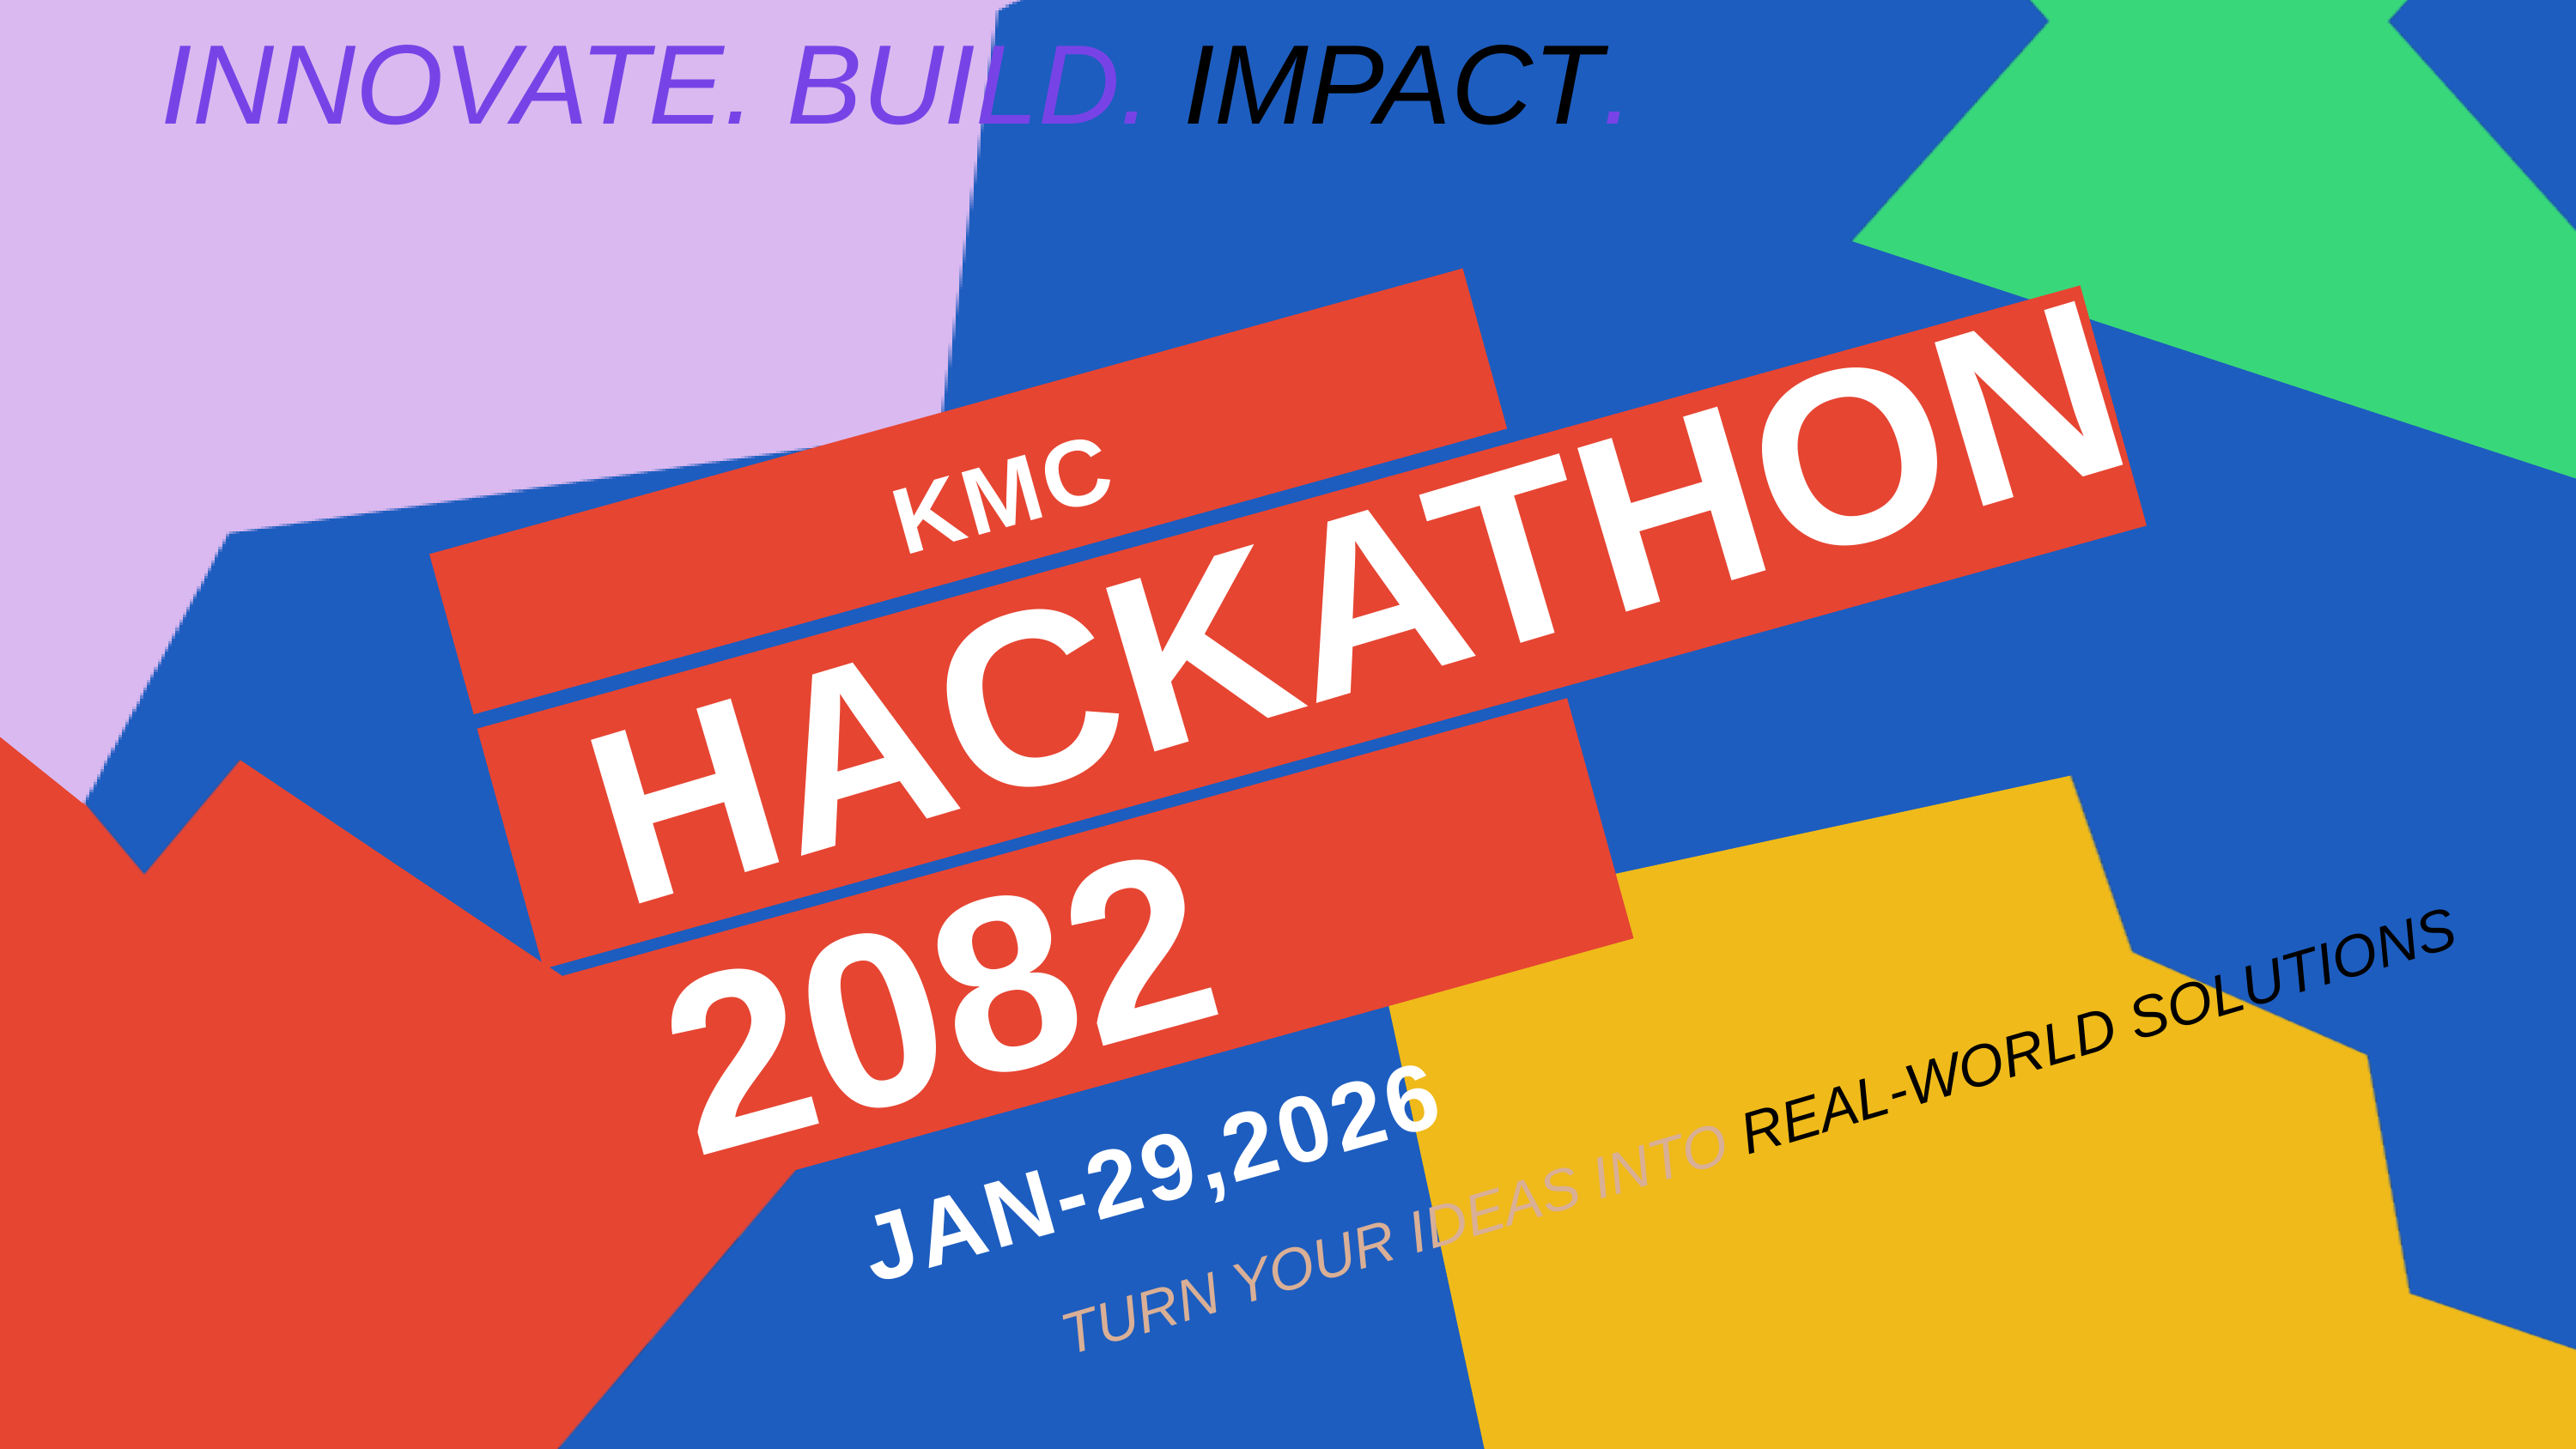

INNOVATE. BUILD. IMPACT.

KMC
HACKATHON

2082
JAN-29,2026
TURN YOUR IDEAS INTO REAL-WORLD SOLUTIONS